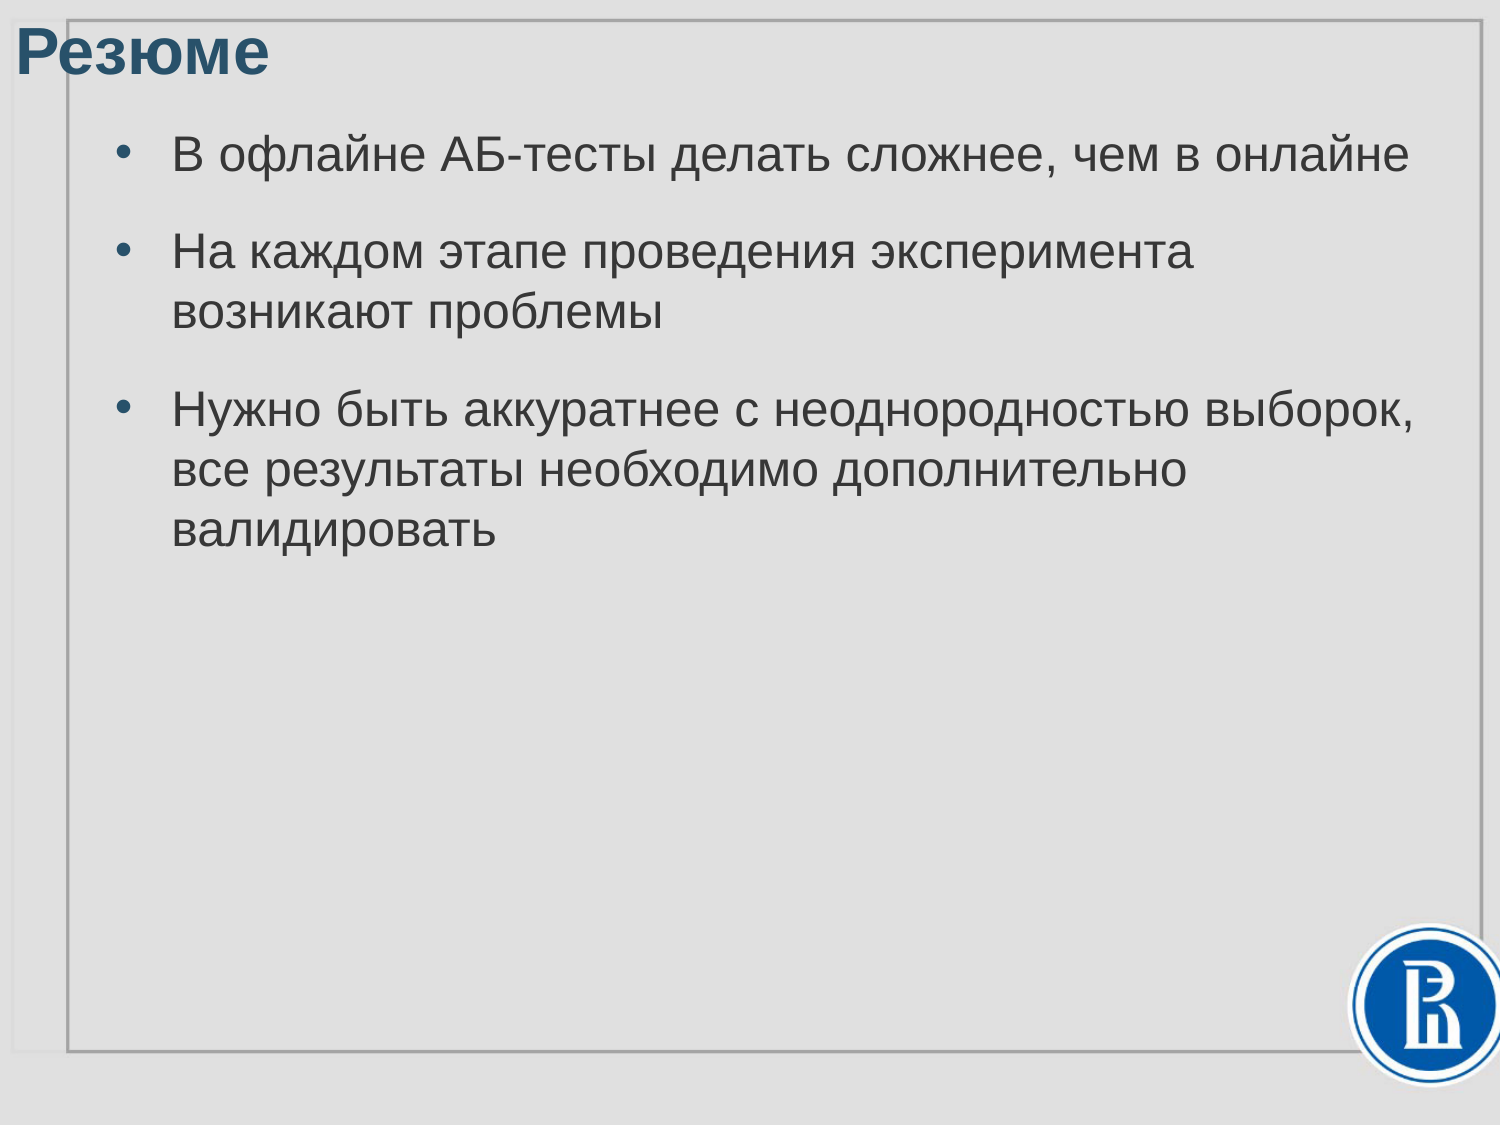

# Резюме
В офлайне АБ-тесты делать сложнее, чем в онлайне
На каждом этапе проведения эксперимента возникают проблемы
Нужно быть аккуратнее с неоднородностью выборок, все результаты необходимо дополнительно валидировать